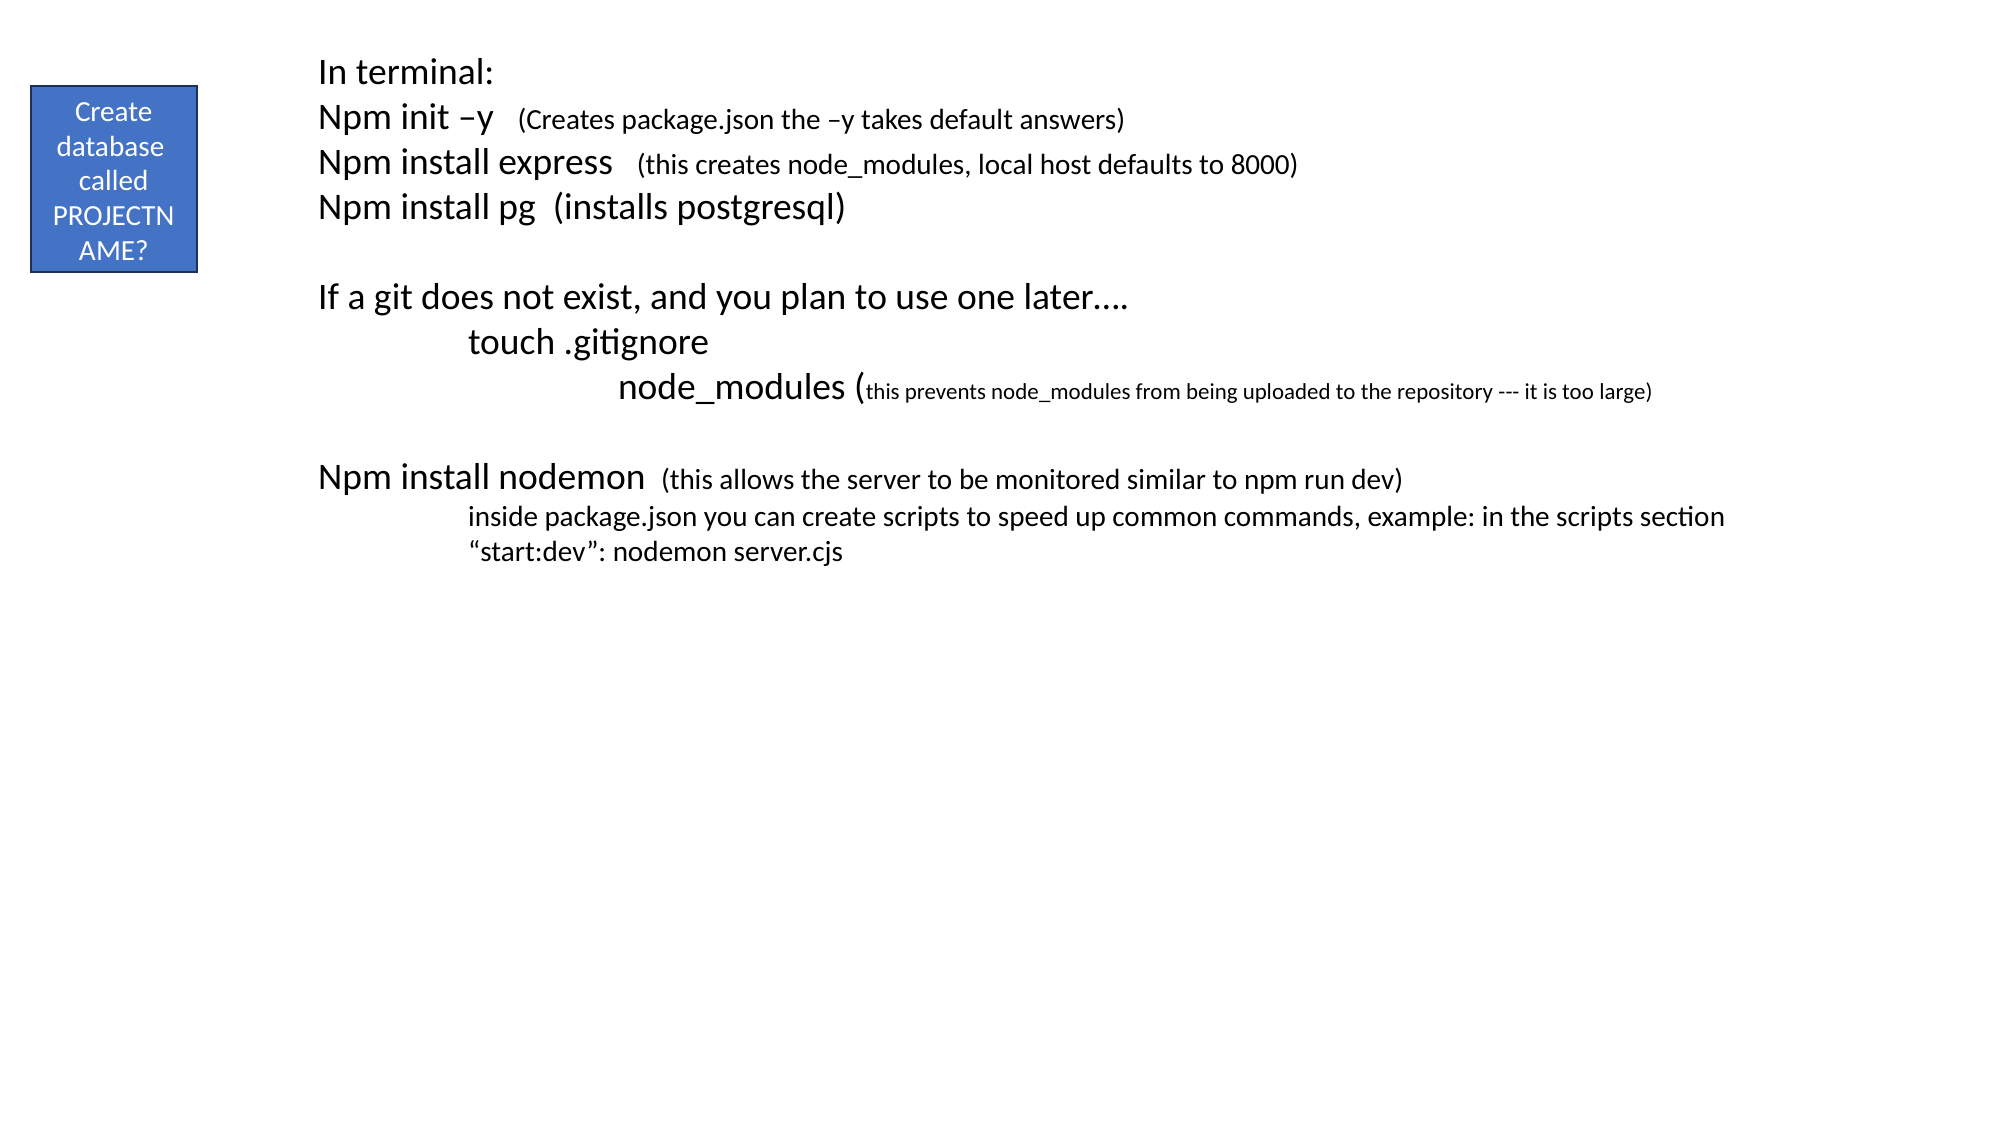

In terminal:
Npm init –y   (Creates package.json the –y takes default answers)
Npm install express   (this creates node_modules, local host defaults to 8000)
Npm install pg  (installs postgresql)

If a git does not exist, and you plan to use one later….
	touch .gitignore
		node_modules (this prevents node_modules from being uploaded to the repository --- it is too large)

Npm install nodemon  (this allows the server to be monitored similar to npm run dev)
	inside package.json you can create scripts to speed up common commands, example: in the scripts section
	“start:dev”: nodemon server.cjs

Create database  called PROJECTNAME?